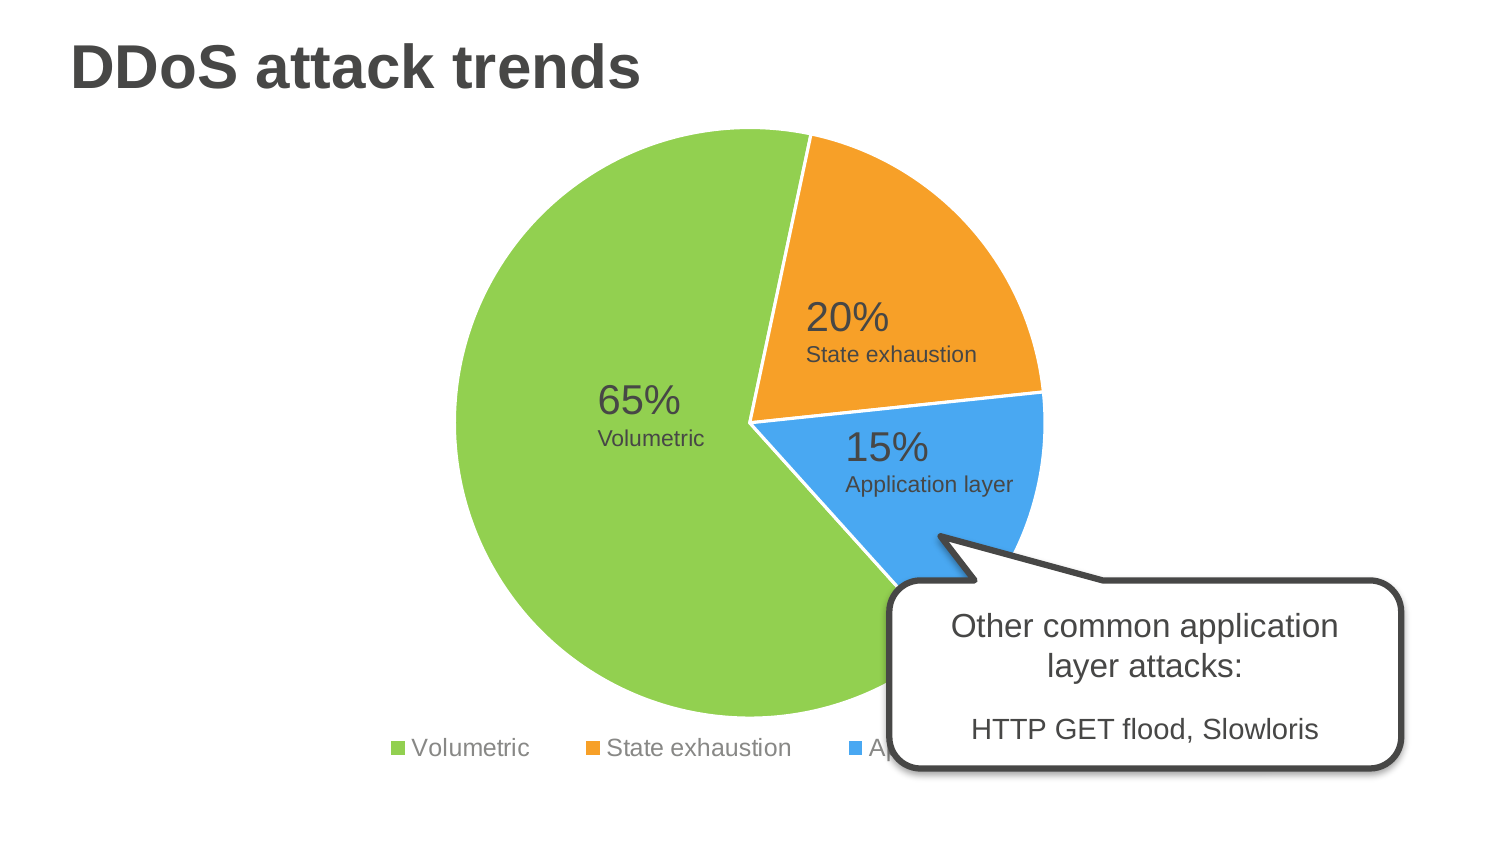

# DDoS attack trends

### Chart

| Category | Column1 |
|---|---|
| Volumetric | 65.0 |
| State exhaustion | 20.0 |
| Application layer | 15.0 |
20%
State exhaustion
65%
Volumetric
15%
Application layer
Other common application layer attacks:

HTTP GET flood, Slowloris